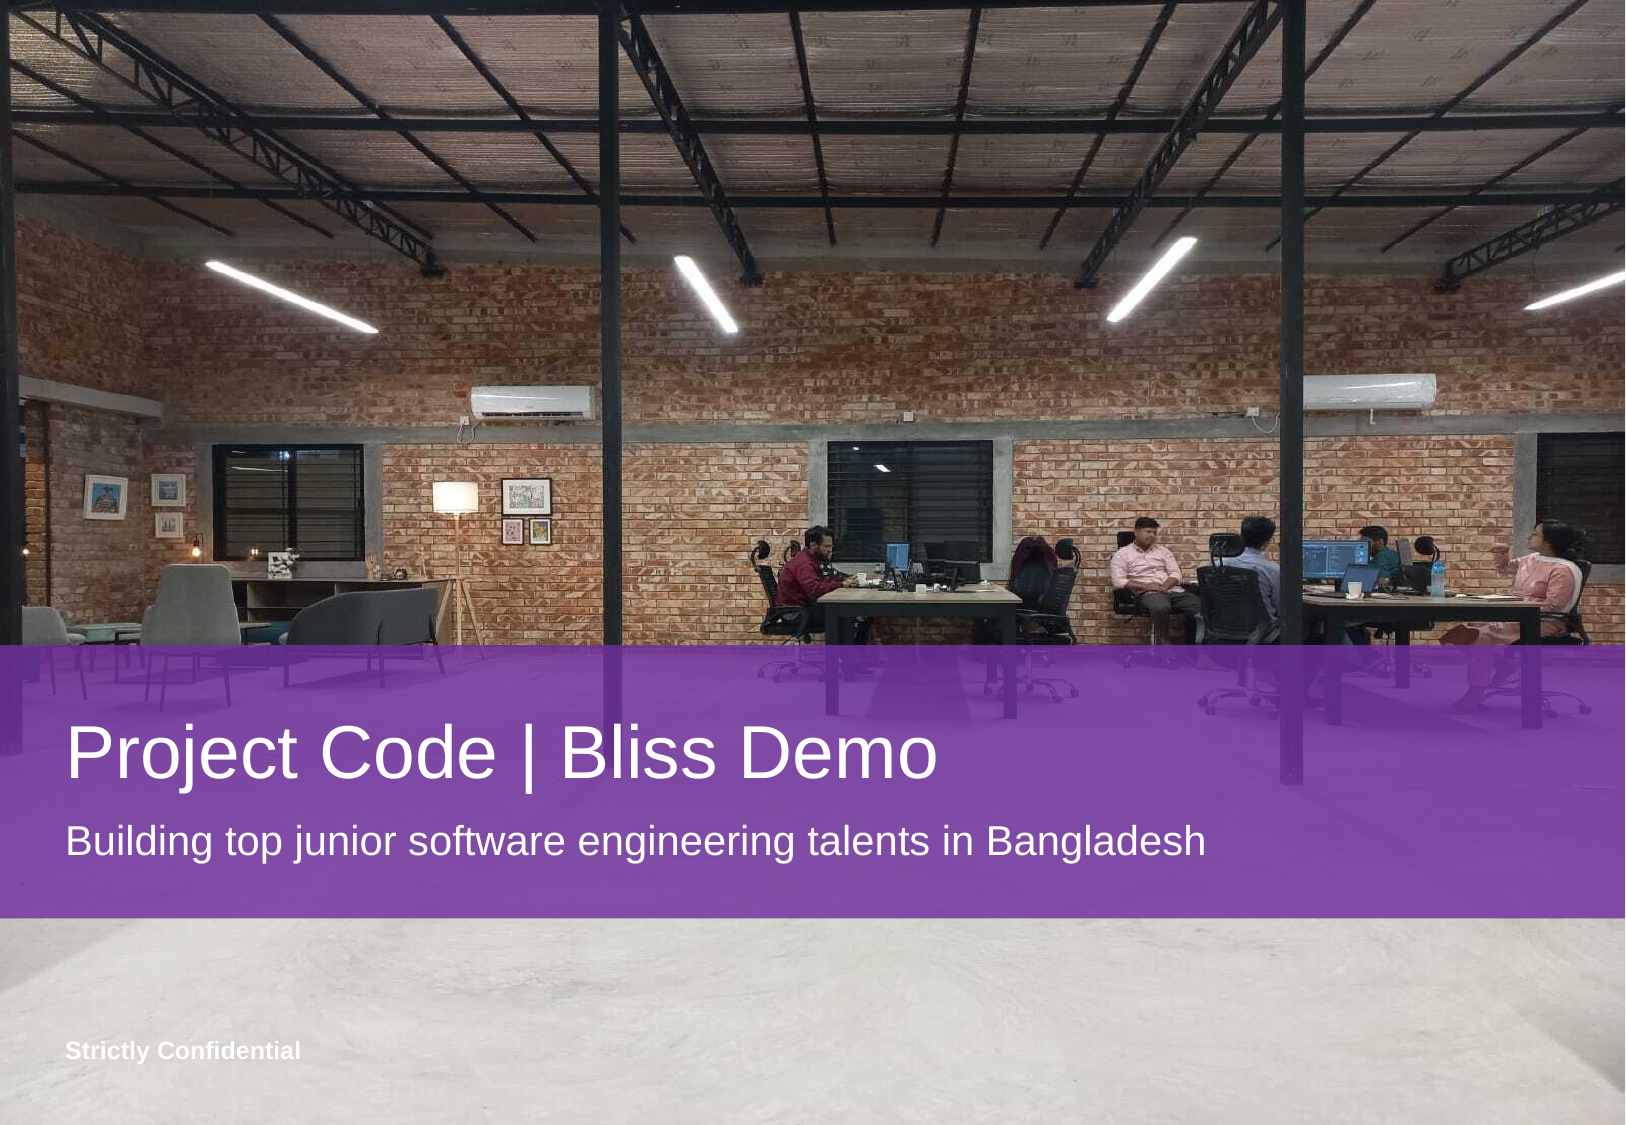

# Project Code | Bliss Demo
Building top junior software engineering talents in Bangladesh
Strictly Confidential